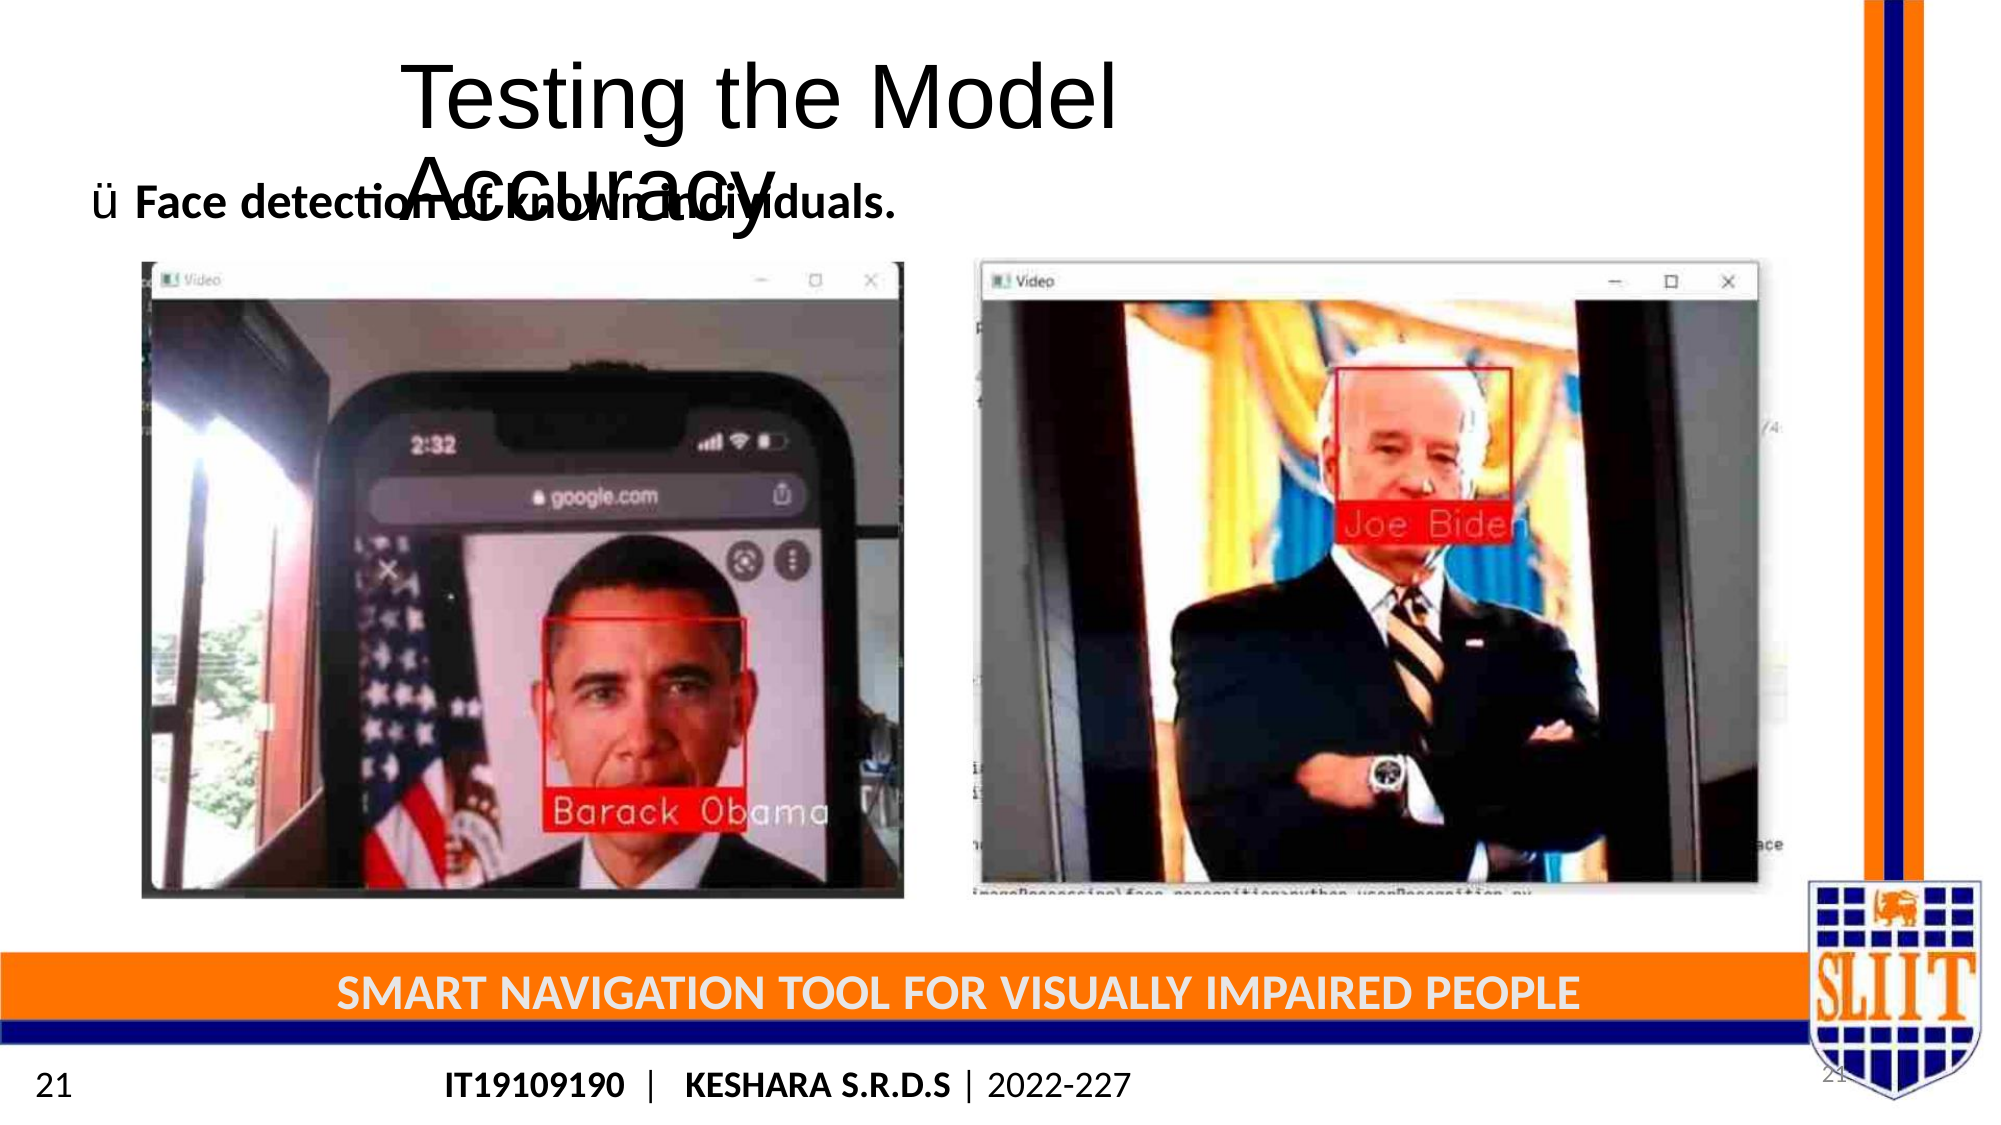

Testing the Model Accuracy
ü Face detection of known individuals.
SMART NAVIGATION TOOL FOR VISUALLY IMPAIRED PEOPLE
21
21
IT19109190 | KESHARA S.R.D.S | 2022-227